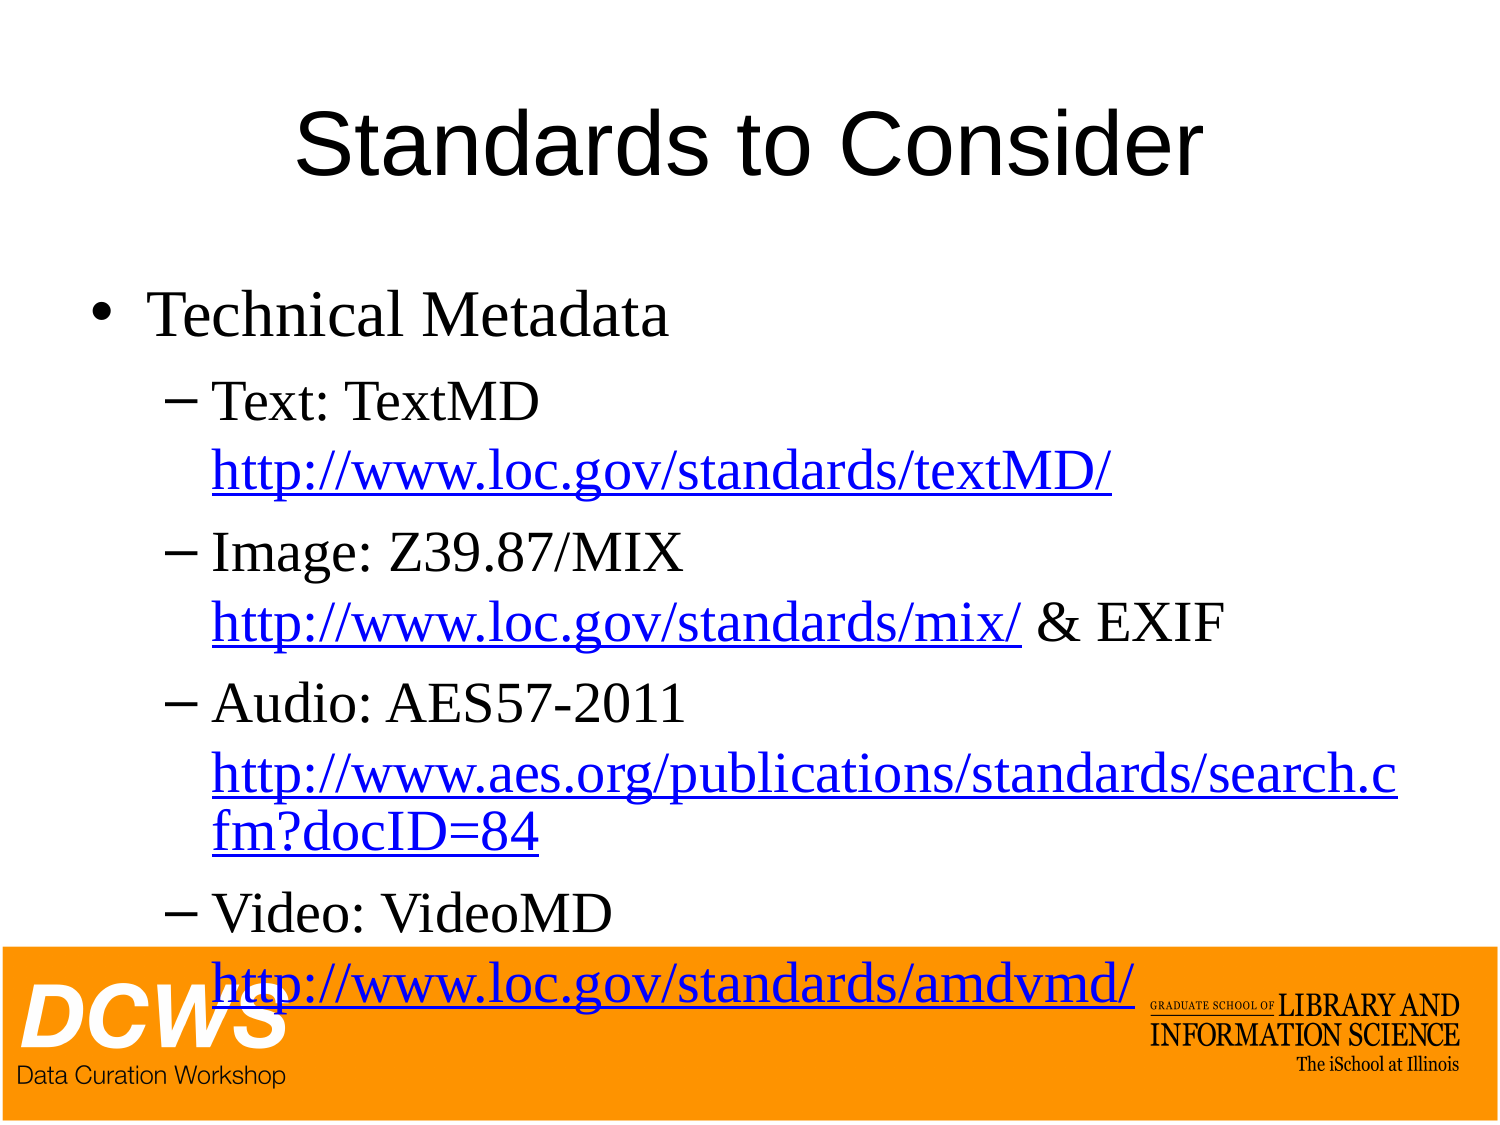

# Standards to Consider
Technical Metadata
Text: TextMD http://www.loc.gov/standards/textMD/
Image: Z39.87/MIX http://www.loc.gov/standards/mix/ & EXIF
Audio: AES57-2011 http://www.aes.org/publications/standards/search.cfm?docID=84
Video: VideoMD http://www.loc.gov/standards/amdvmd/